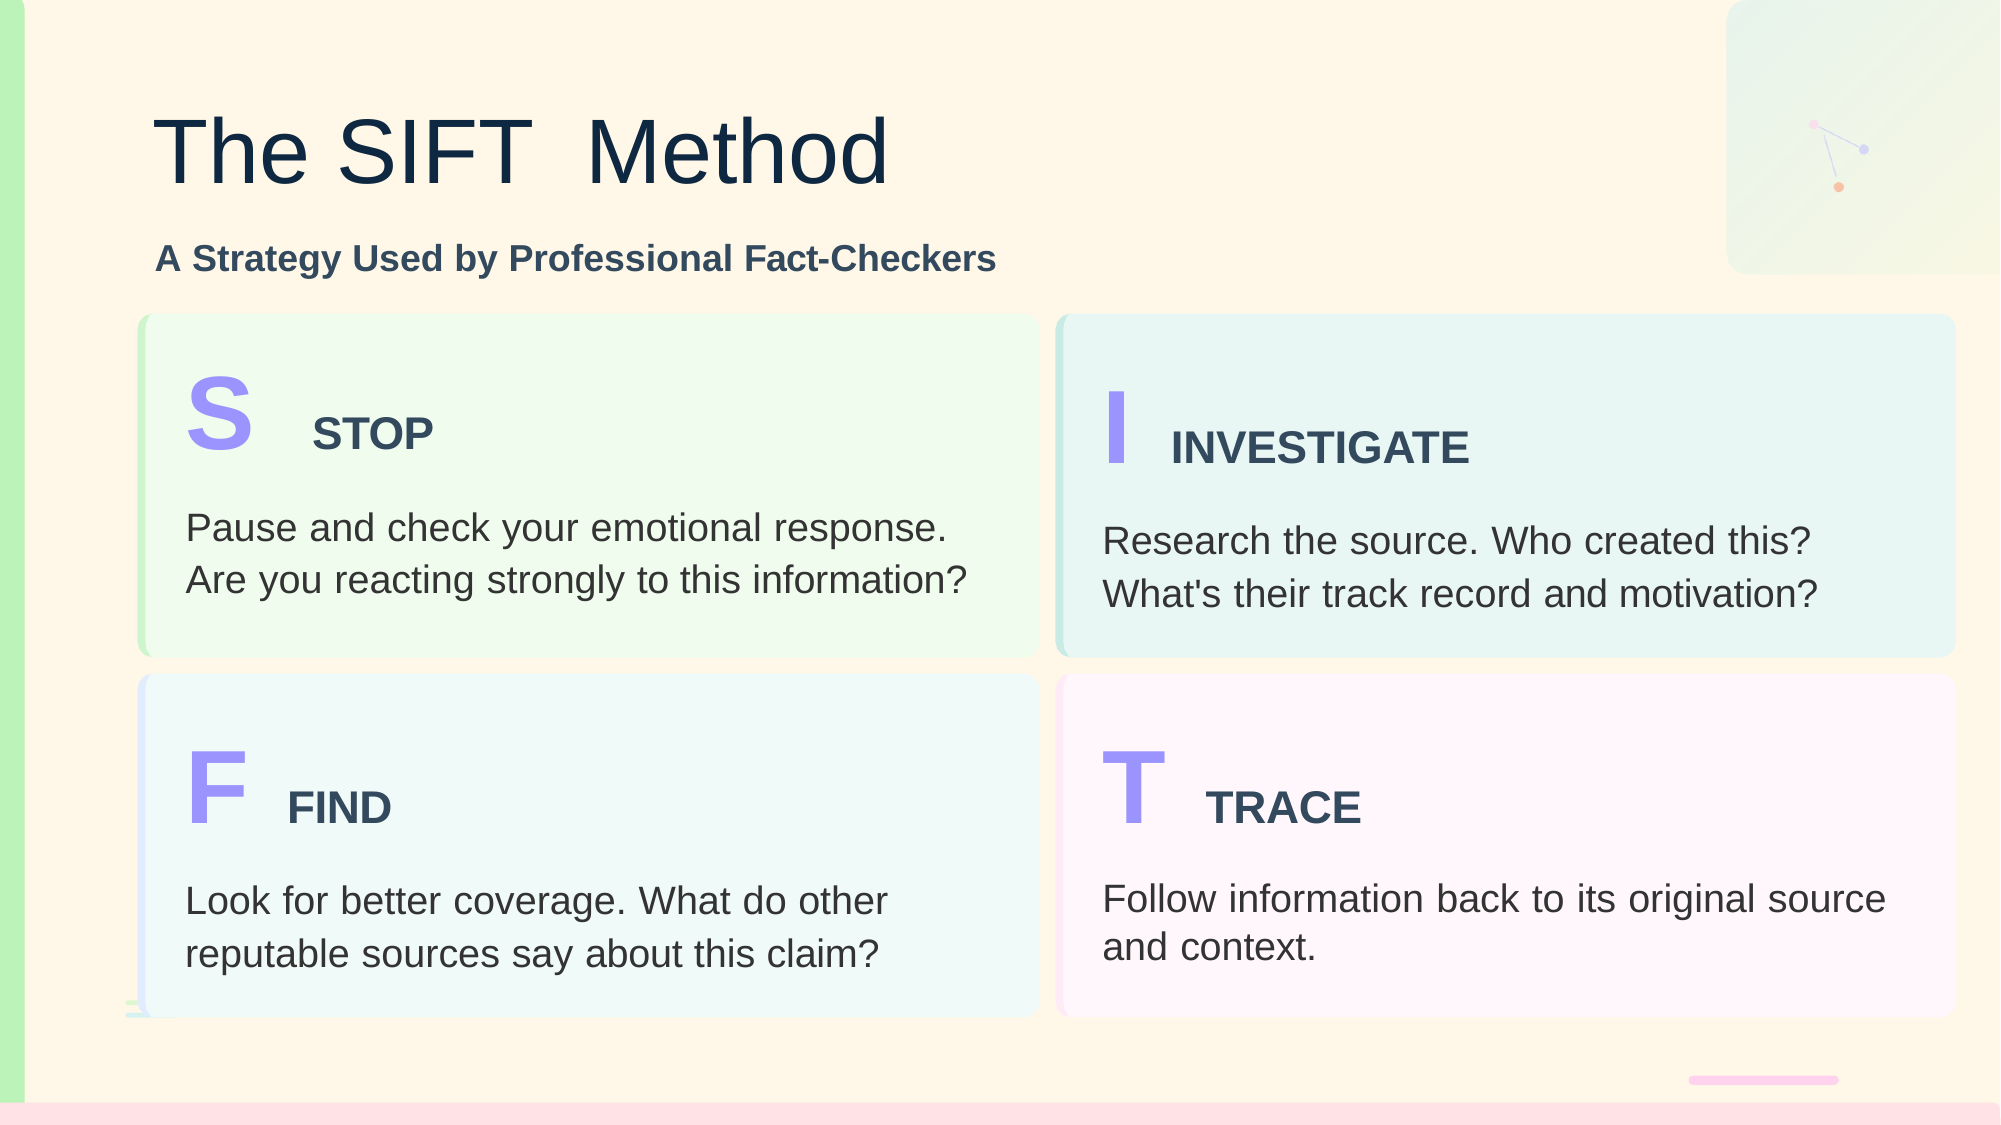

# The SIFT  Method
A Strategy Used by Professional Fact-Checkers

S  STOP
Pause and check your emotional response. Are you reacting strongly to this information?

I  INVESTIGATE
Research the source. Who created this? What's their track record and motivation?

F  FIND
Look for better coverage. What do other reputable sources say about this claim?

T  TRACE
Follow information back to its original source and context.